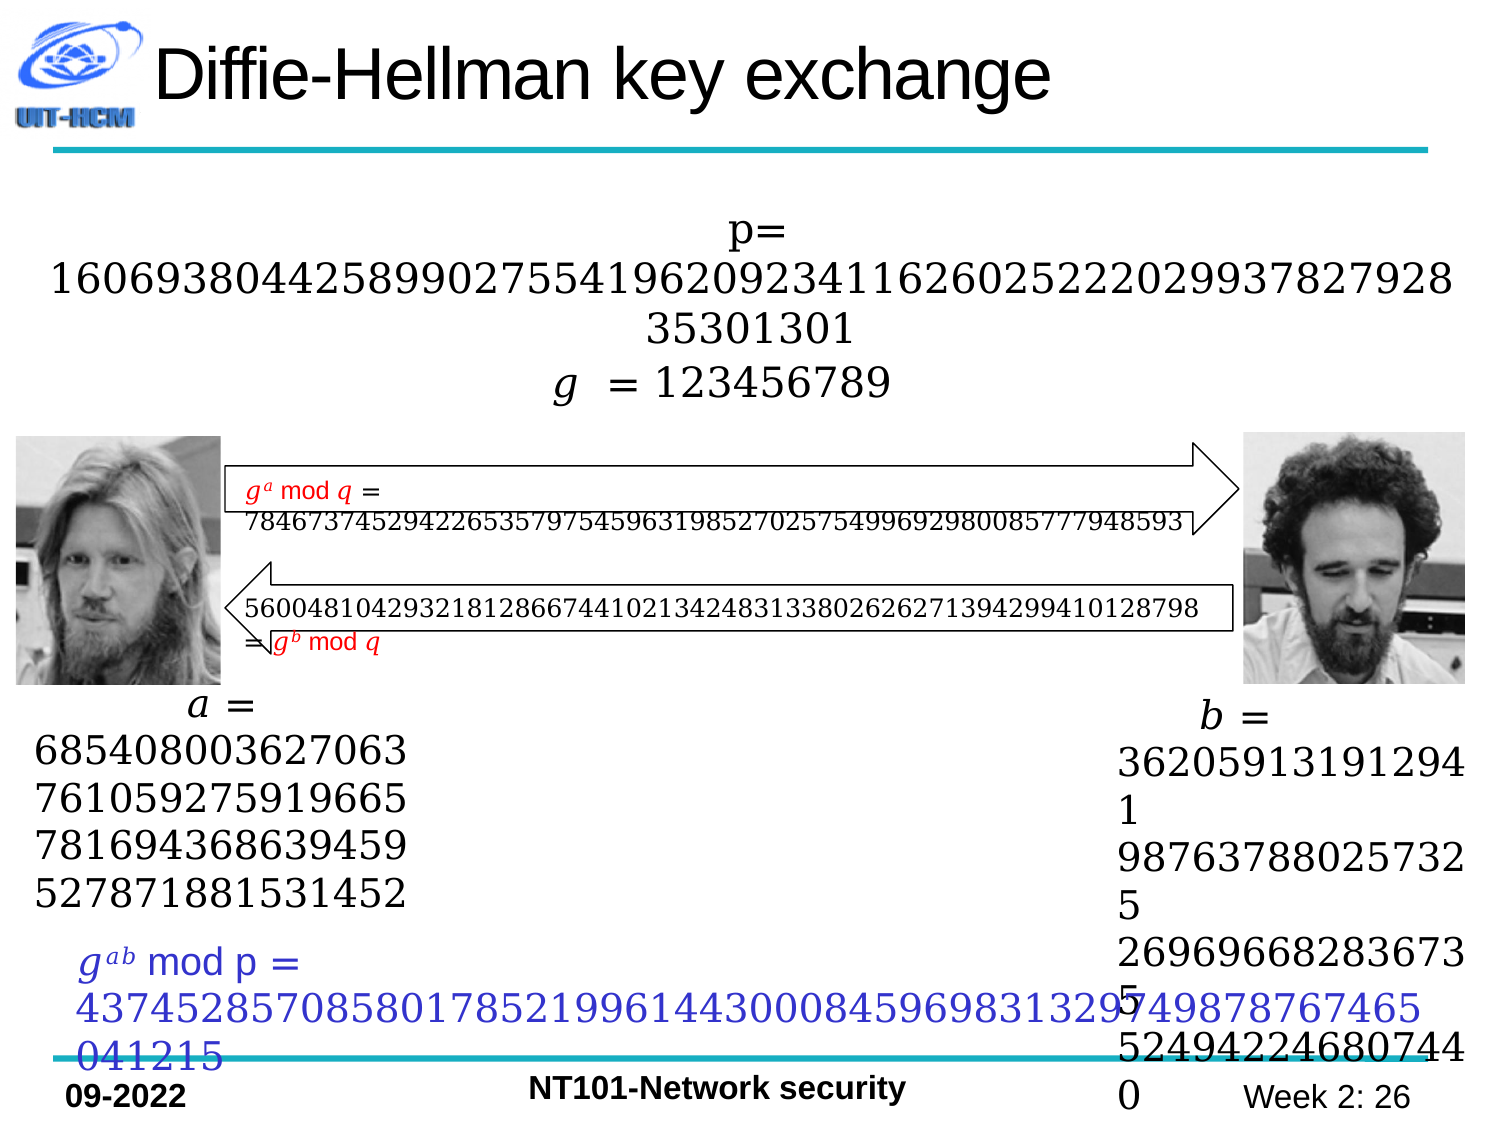

# Diffie-Hellman key exchange
 p= 1606938044258990275541962092341162602522202993782792835301301
𝑔  = 123456789

𝑔𝑎 mod 𝑞 = 78467374529422653579754596319852702575499692980085777948593

560048104293218128667441021342483133802626271394299410128798 = 𝑔𝑏 mod 𝑞
𝑎 =
685408003627063
761059275919665
781694368639459
527871881531452
𝑏 =
362059131912941
987637880257325
269696682836735
524942246807440
𝑔𝑎𝑏 mod p = 437452857085801785219961443000845969831329749878767465041215